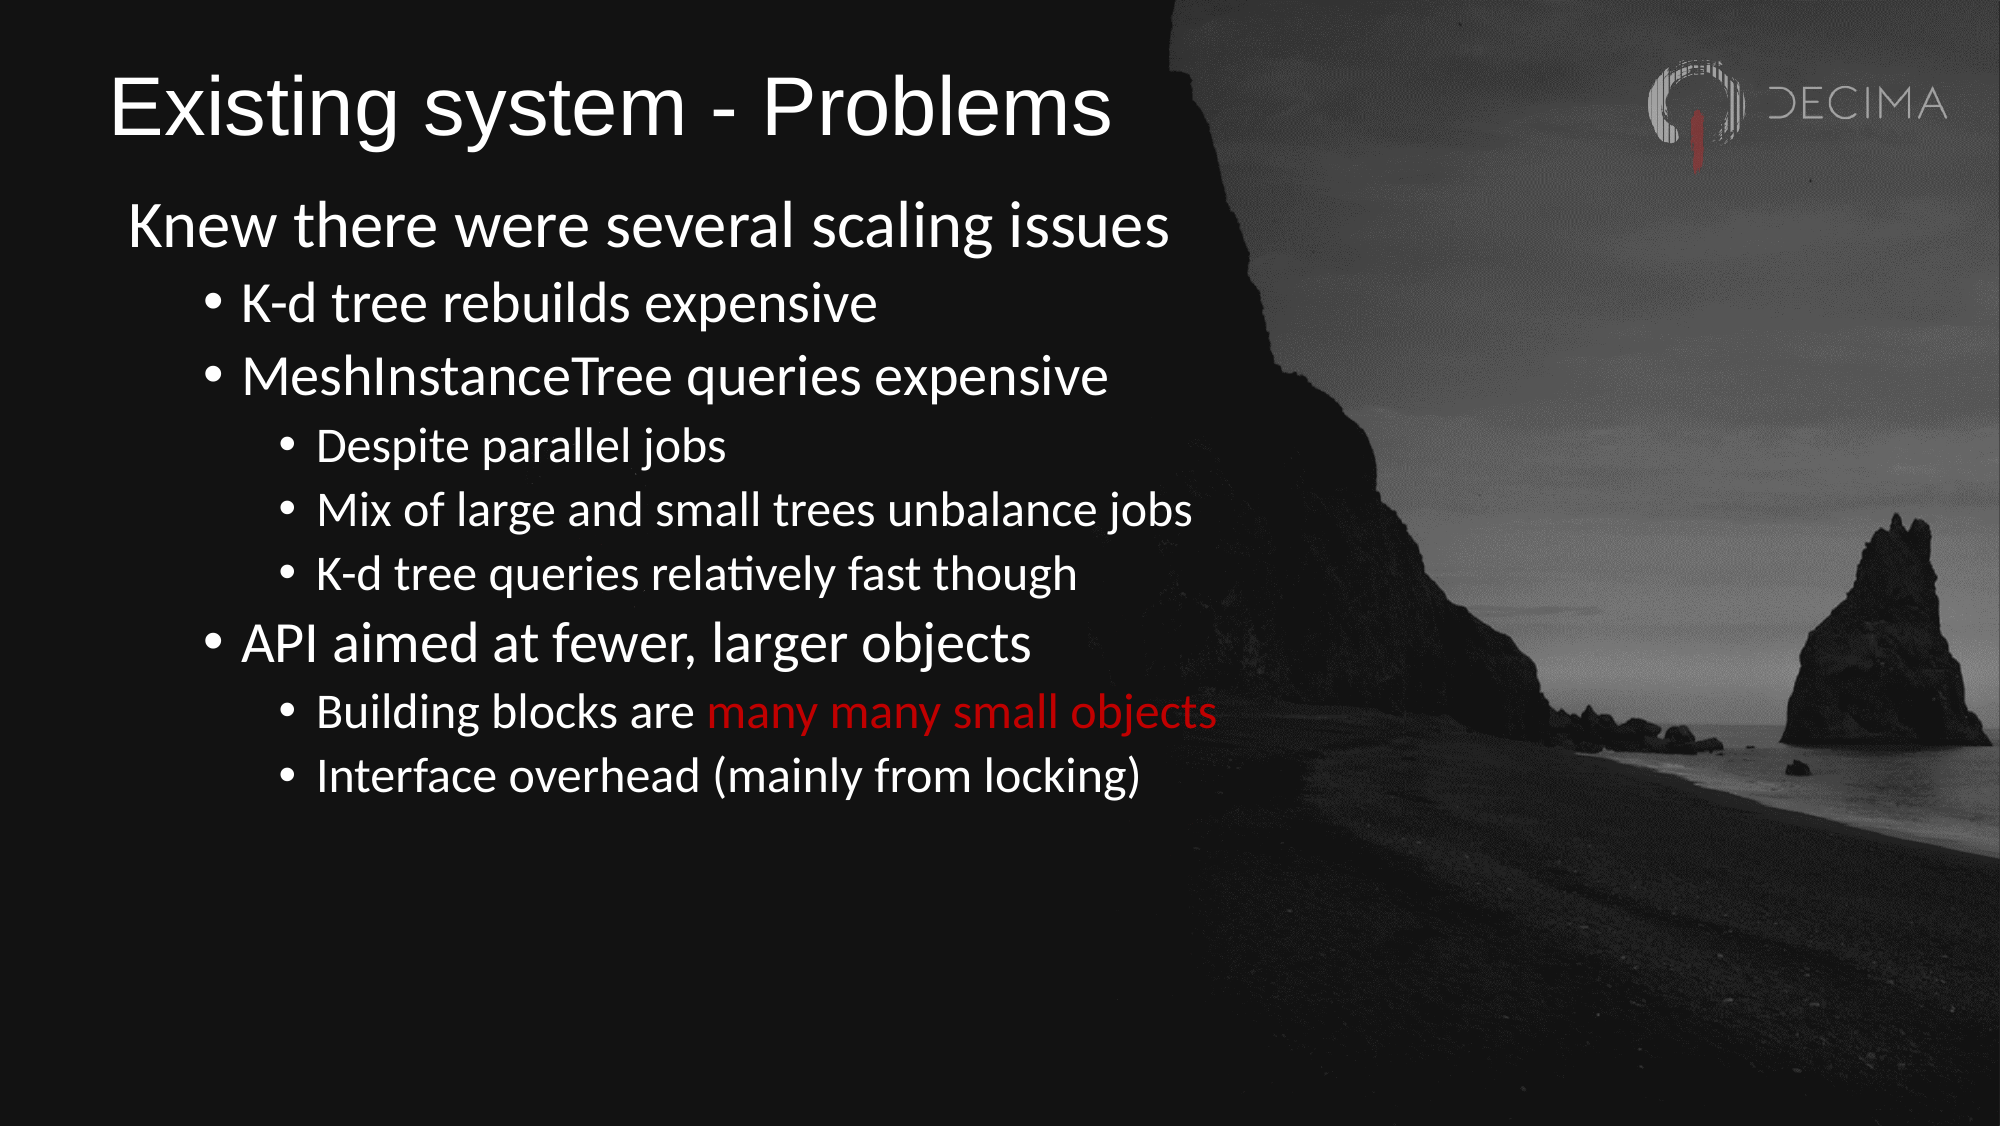

# Existing system - Problems
Knew there were several scaling issues
K-d tree rebuilds expensive
MeshInstanceTree queries expensive
Despite parallel jobs
Mix of large and small trees unbalance jobs
K-d tree queries relatively fast though
API aimed at fewer, larger objects
Building blocks are many many small objects
Interface overhead (mainly from locking)